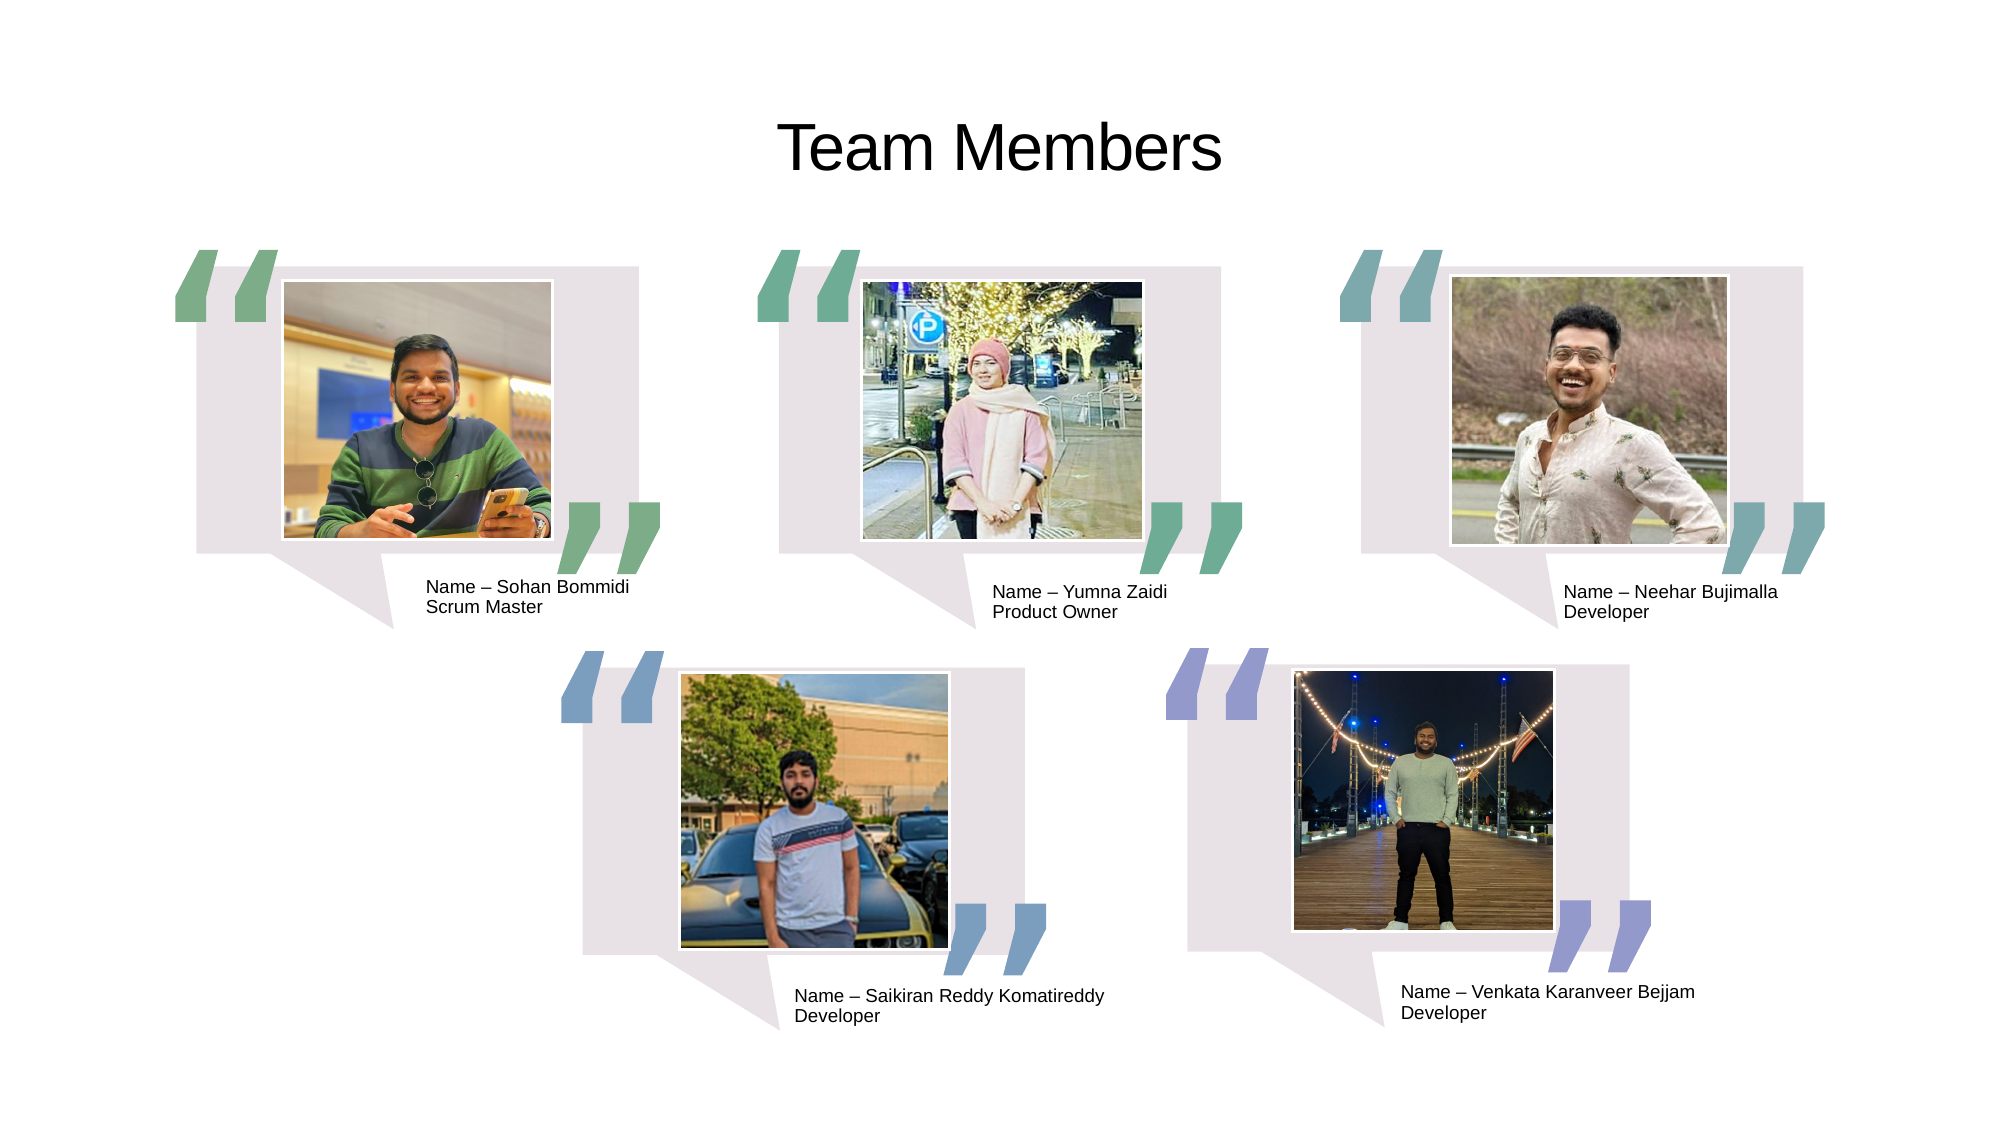

# Team Members

Name – Sohan Bommidi
Scrum Master

Name – Yumna Zaidi
Product Owner

Name – Neehar Bujimalla
Developer

Name – Venkata Karanveer Bejjam
Developer

Name – Saikiran Reddy Komatireddy
Developer